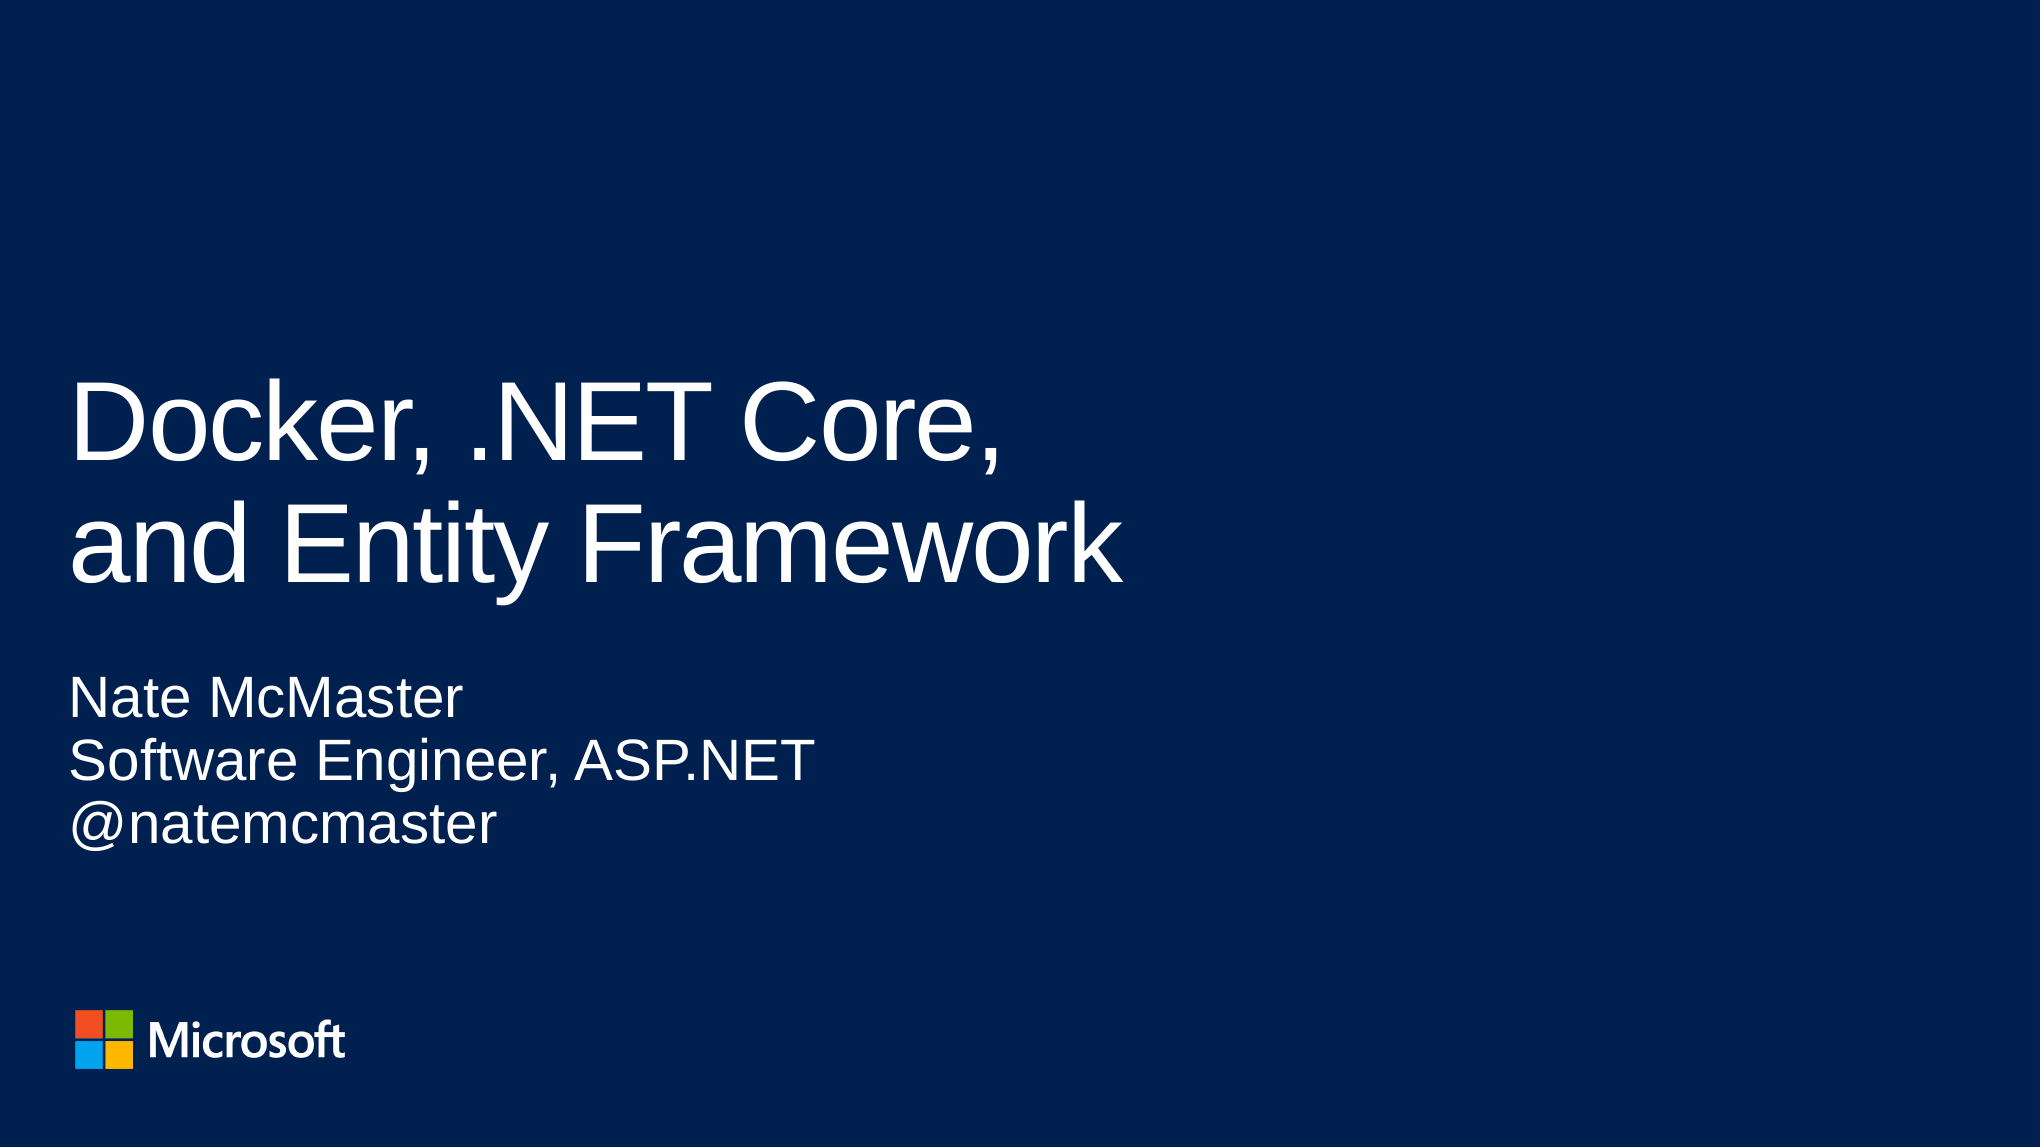

# Docker, .NET Core, and Entity Framework
Nate McMaster
Software Engineer, ASP.NET
@natemcmaster